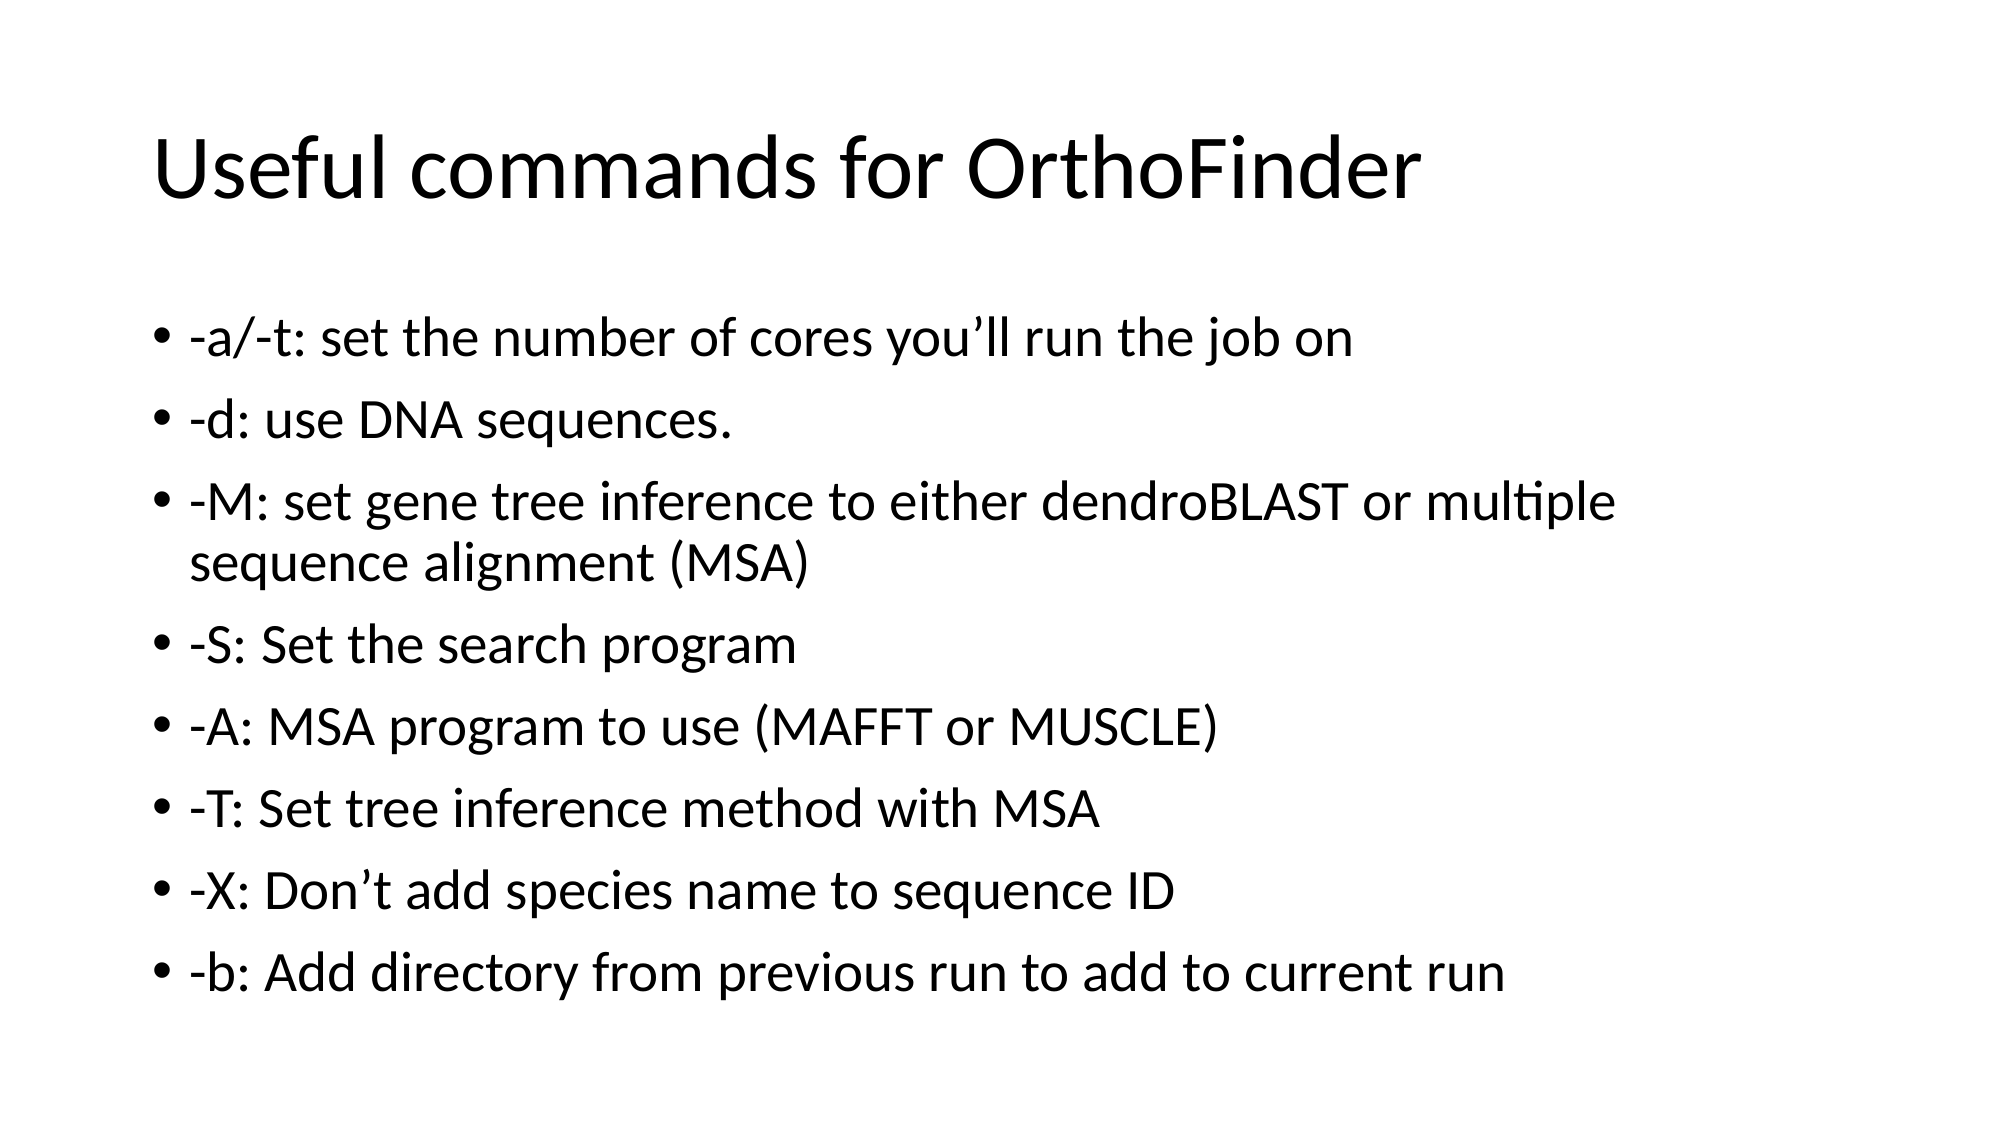

# Useful commands for OrthoFinder
-a/-t: set the number of cores you’ll run the job on
-d: use DNA sequences.
-M: set gene tree inference to either dendroBLAST or multiple sequence alignment (MSA)
-S: Set the search program
-A: MSA program to use (MAFFT or MUSCLE)
-T: Set tree inference method with MSA
-X: Don’t add species name to sequence ID
-b: Add directory from previous run to add to current run